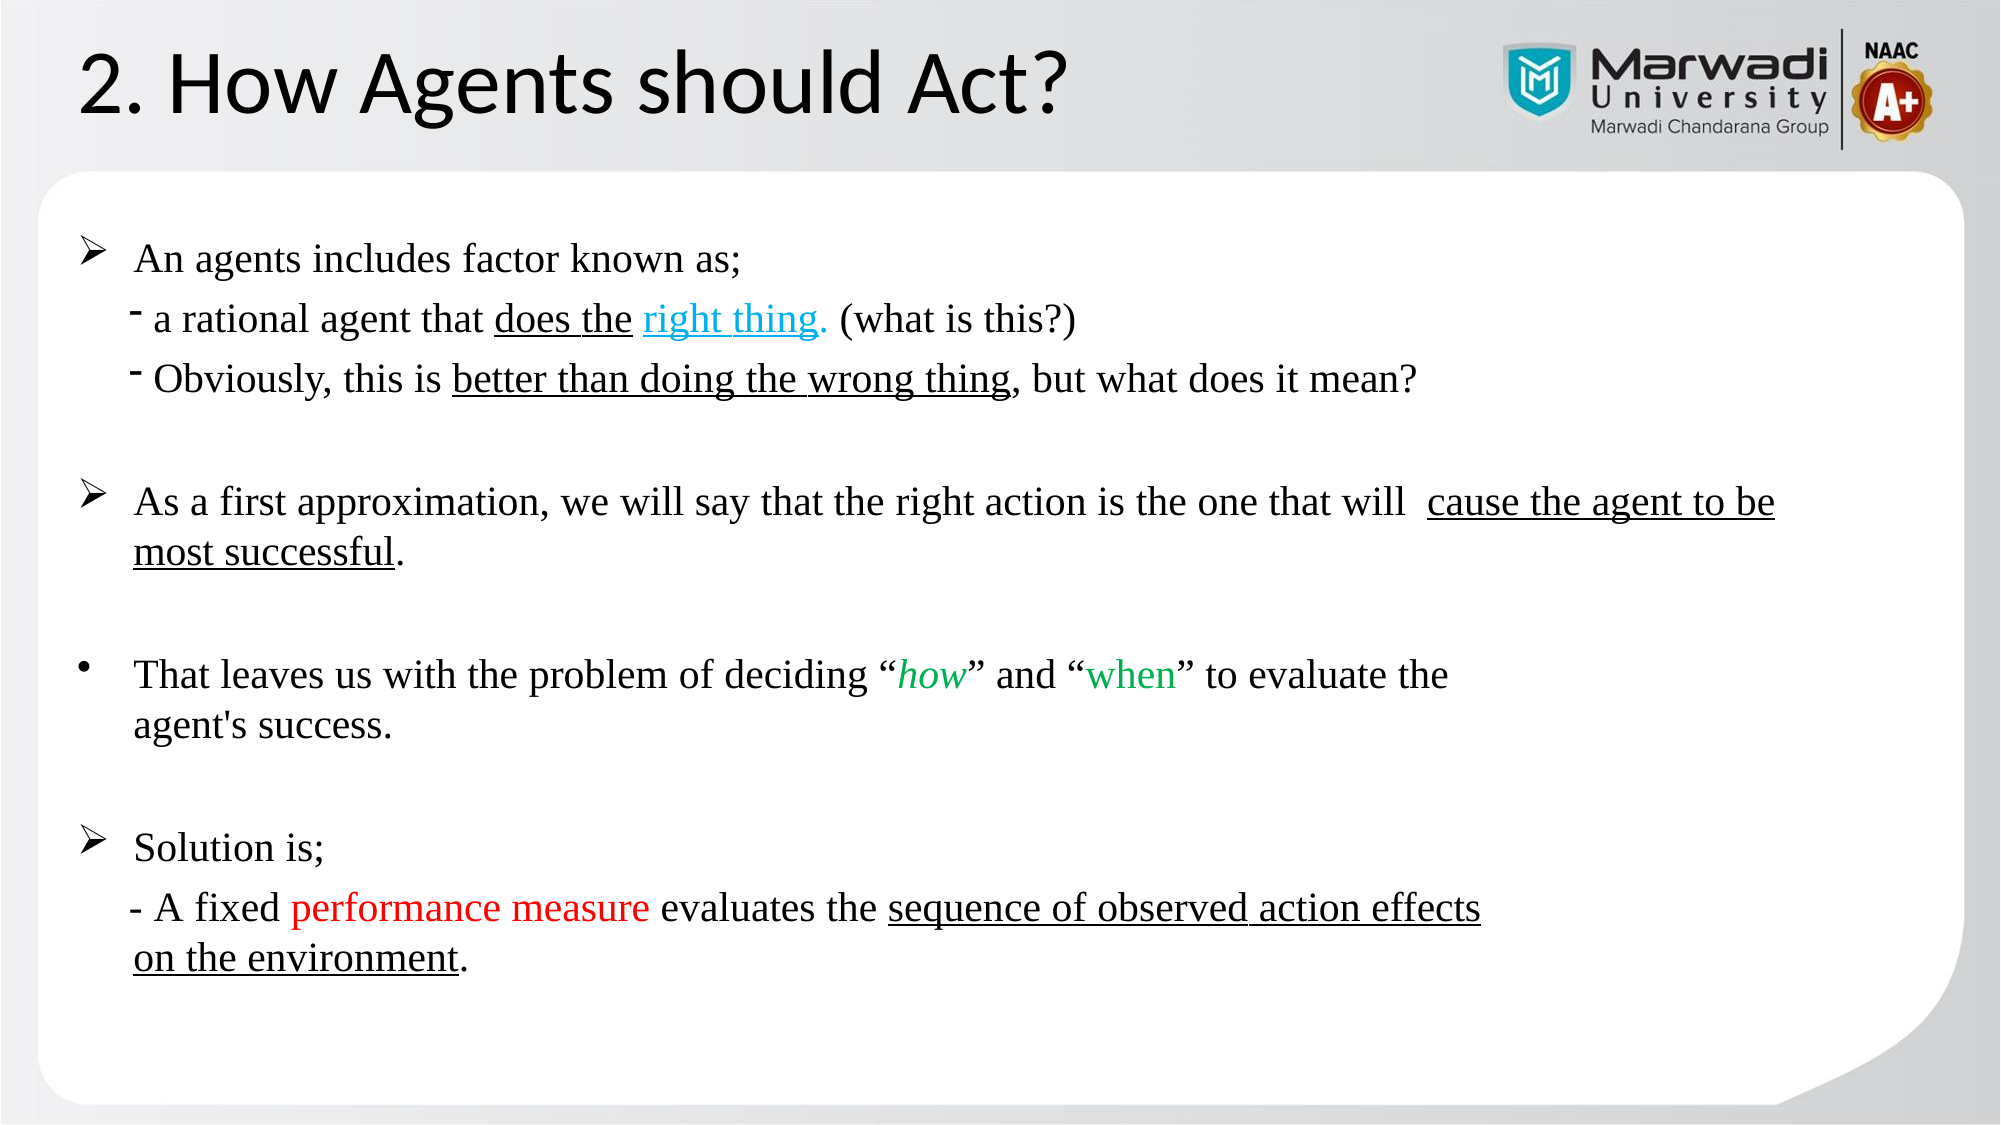

# 2. How Agents should Act?

An agents includes factor known as;
a rational agent that does the right thing. (what is this?)
Obviously, this is better than doing the wrong thing, but what does it mean?

As a first approximation, we will say that the right action is the one that will  cause the agent to be most successful.

That leaves us with the problem of deciding “how” and “when” to evaluate the
agent's success.

Solution is;
- A fixed performance measure evaluates the sequence of observed action effects
on the environment.